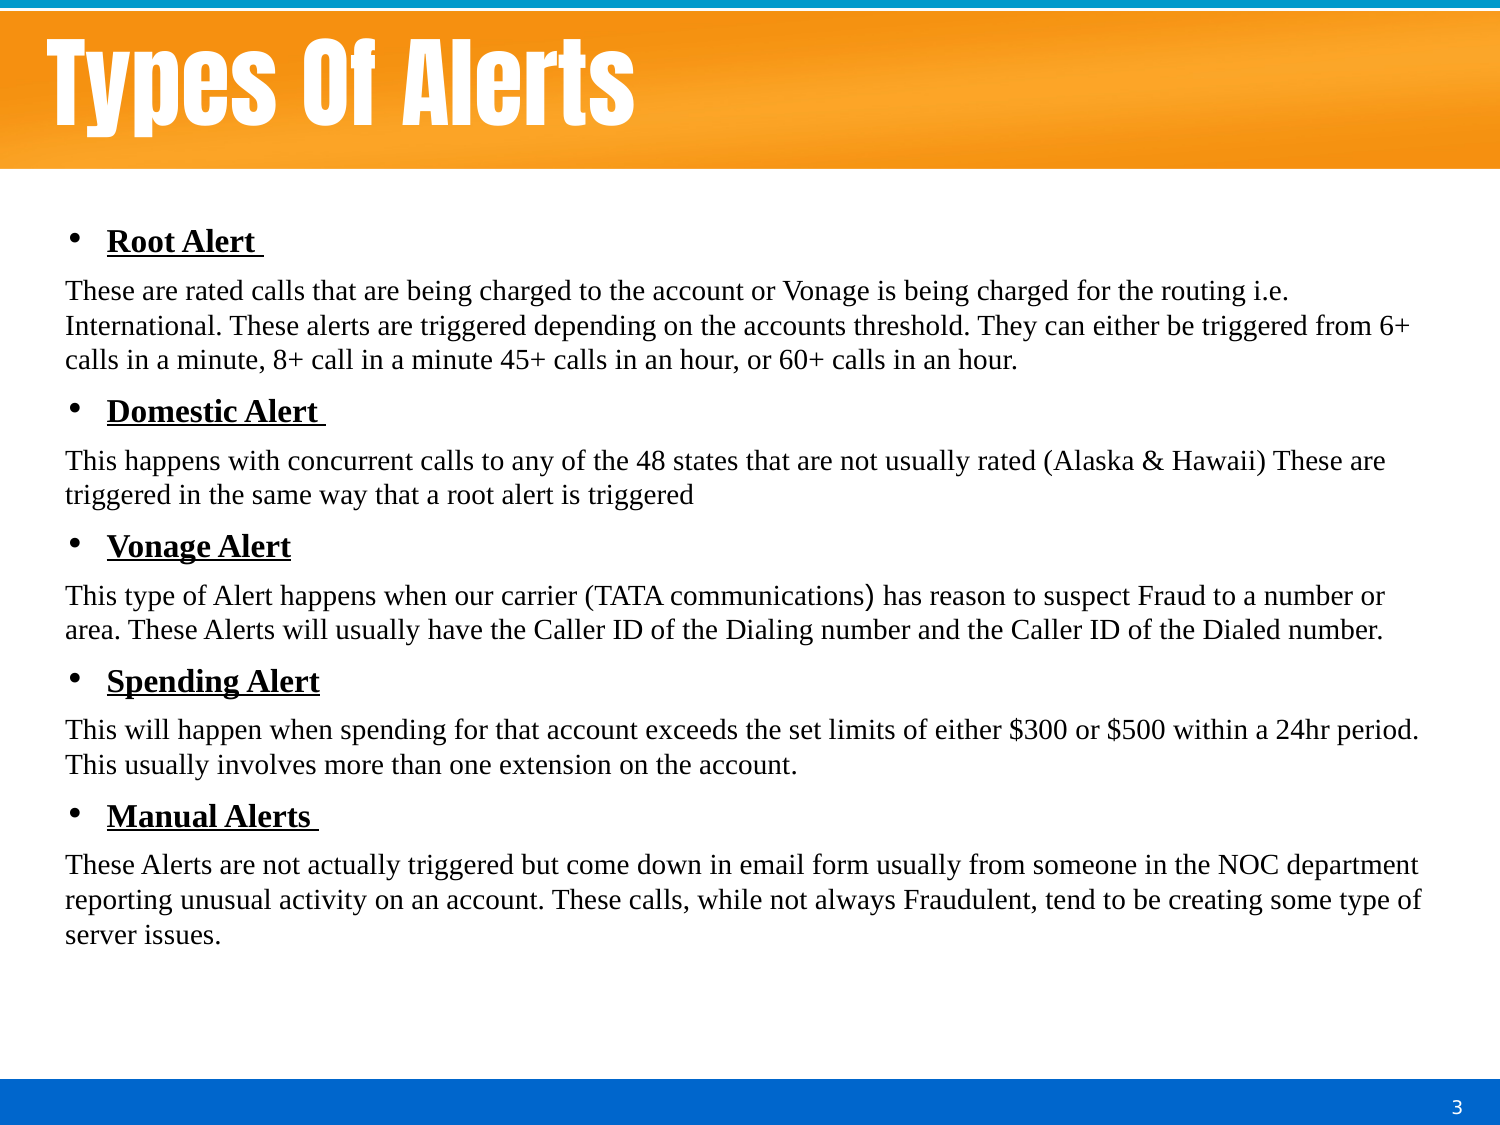

# Types Of Alerts
Root Alert
These are rated calls that are being charged to the account or Vonage is being charged for the routing i.e. International. These alerts are triggered depending on the accounts threshold. They can either be triggered from 6+ calls in a minute, 8+ call in a minute 45+ calls in an hour, or 60+ calls in an hour.
Domestic Alert
This happens with concurrent calls to any of the 48 states that are not usually rated (Alaska & Hawaii) These are triggered in the same way that a root alert is triggered
Vonage Alert
This type of Alert happens when our carrier (TATA communications) has reason to suspect Fraud to a number or area. These Alerts will usually have the Caller ID of the Dialing number and the Caller ID of the Dialed number.
Spending Alert
This will happen when spending for that account exceeds the set limits of either $300 or $500 within a 24hr period. This usually involves more than one extension on the account.
Manual Alerts
These Alerts are not actually triggered but come down in email form usually from someone in the NOC department reporting unusual activity on an account. These calls, while not always Fraudulent, tend to be creating some type of server issues.
3